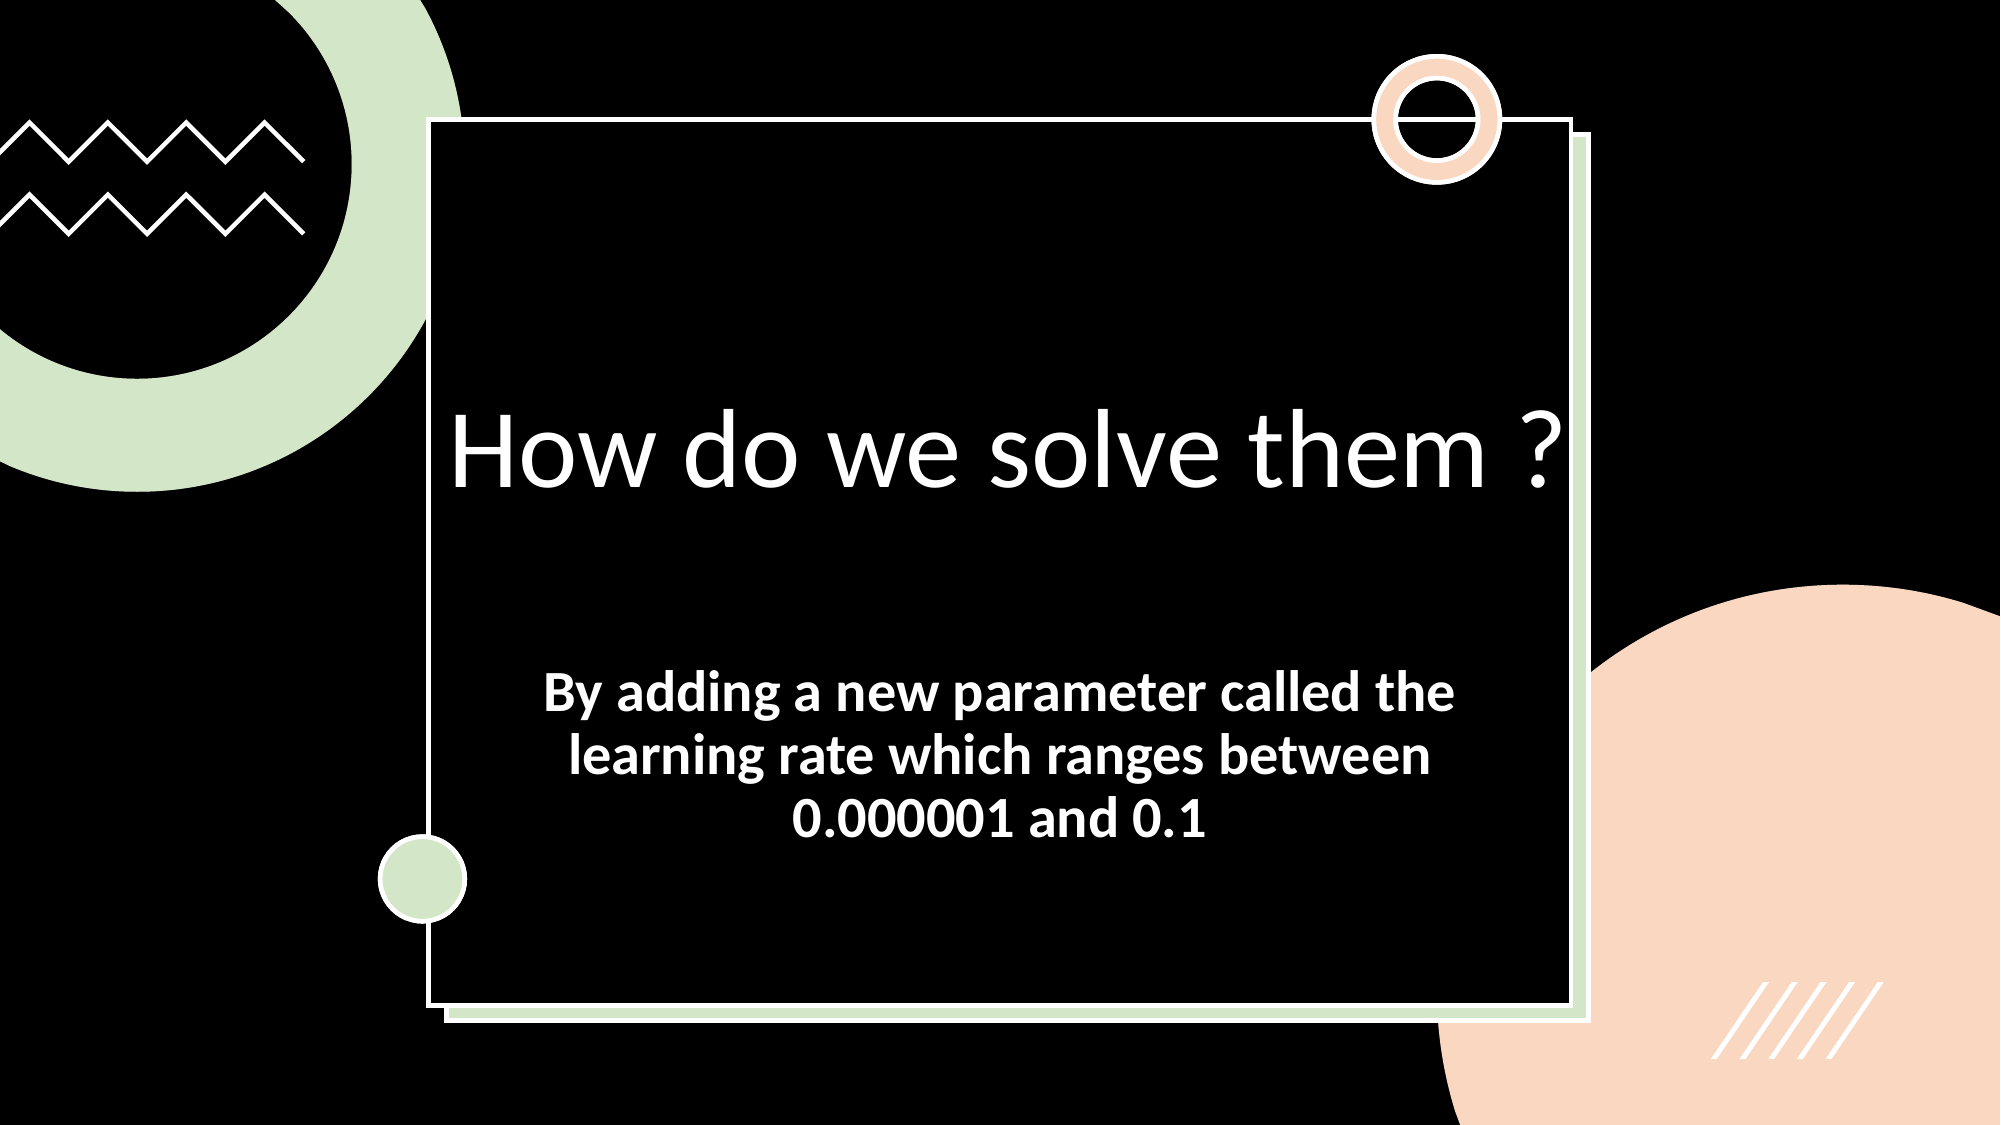

# How do we solve them ?

By adding a new parameter called the learning rate which ranges between 0.000001 and 0.1